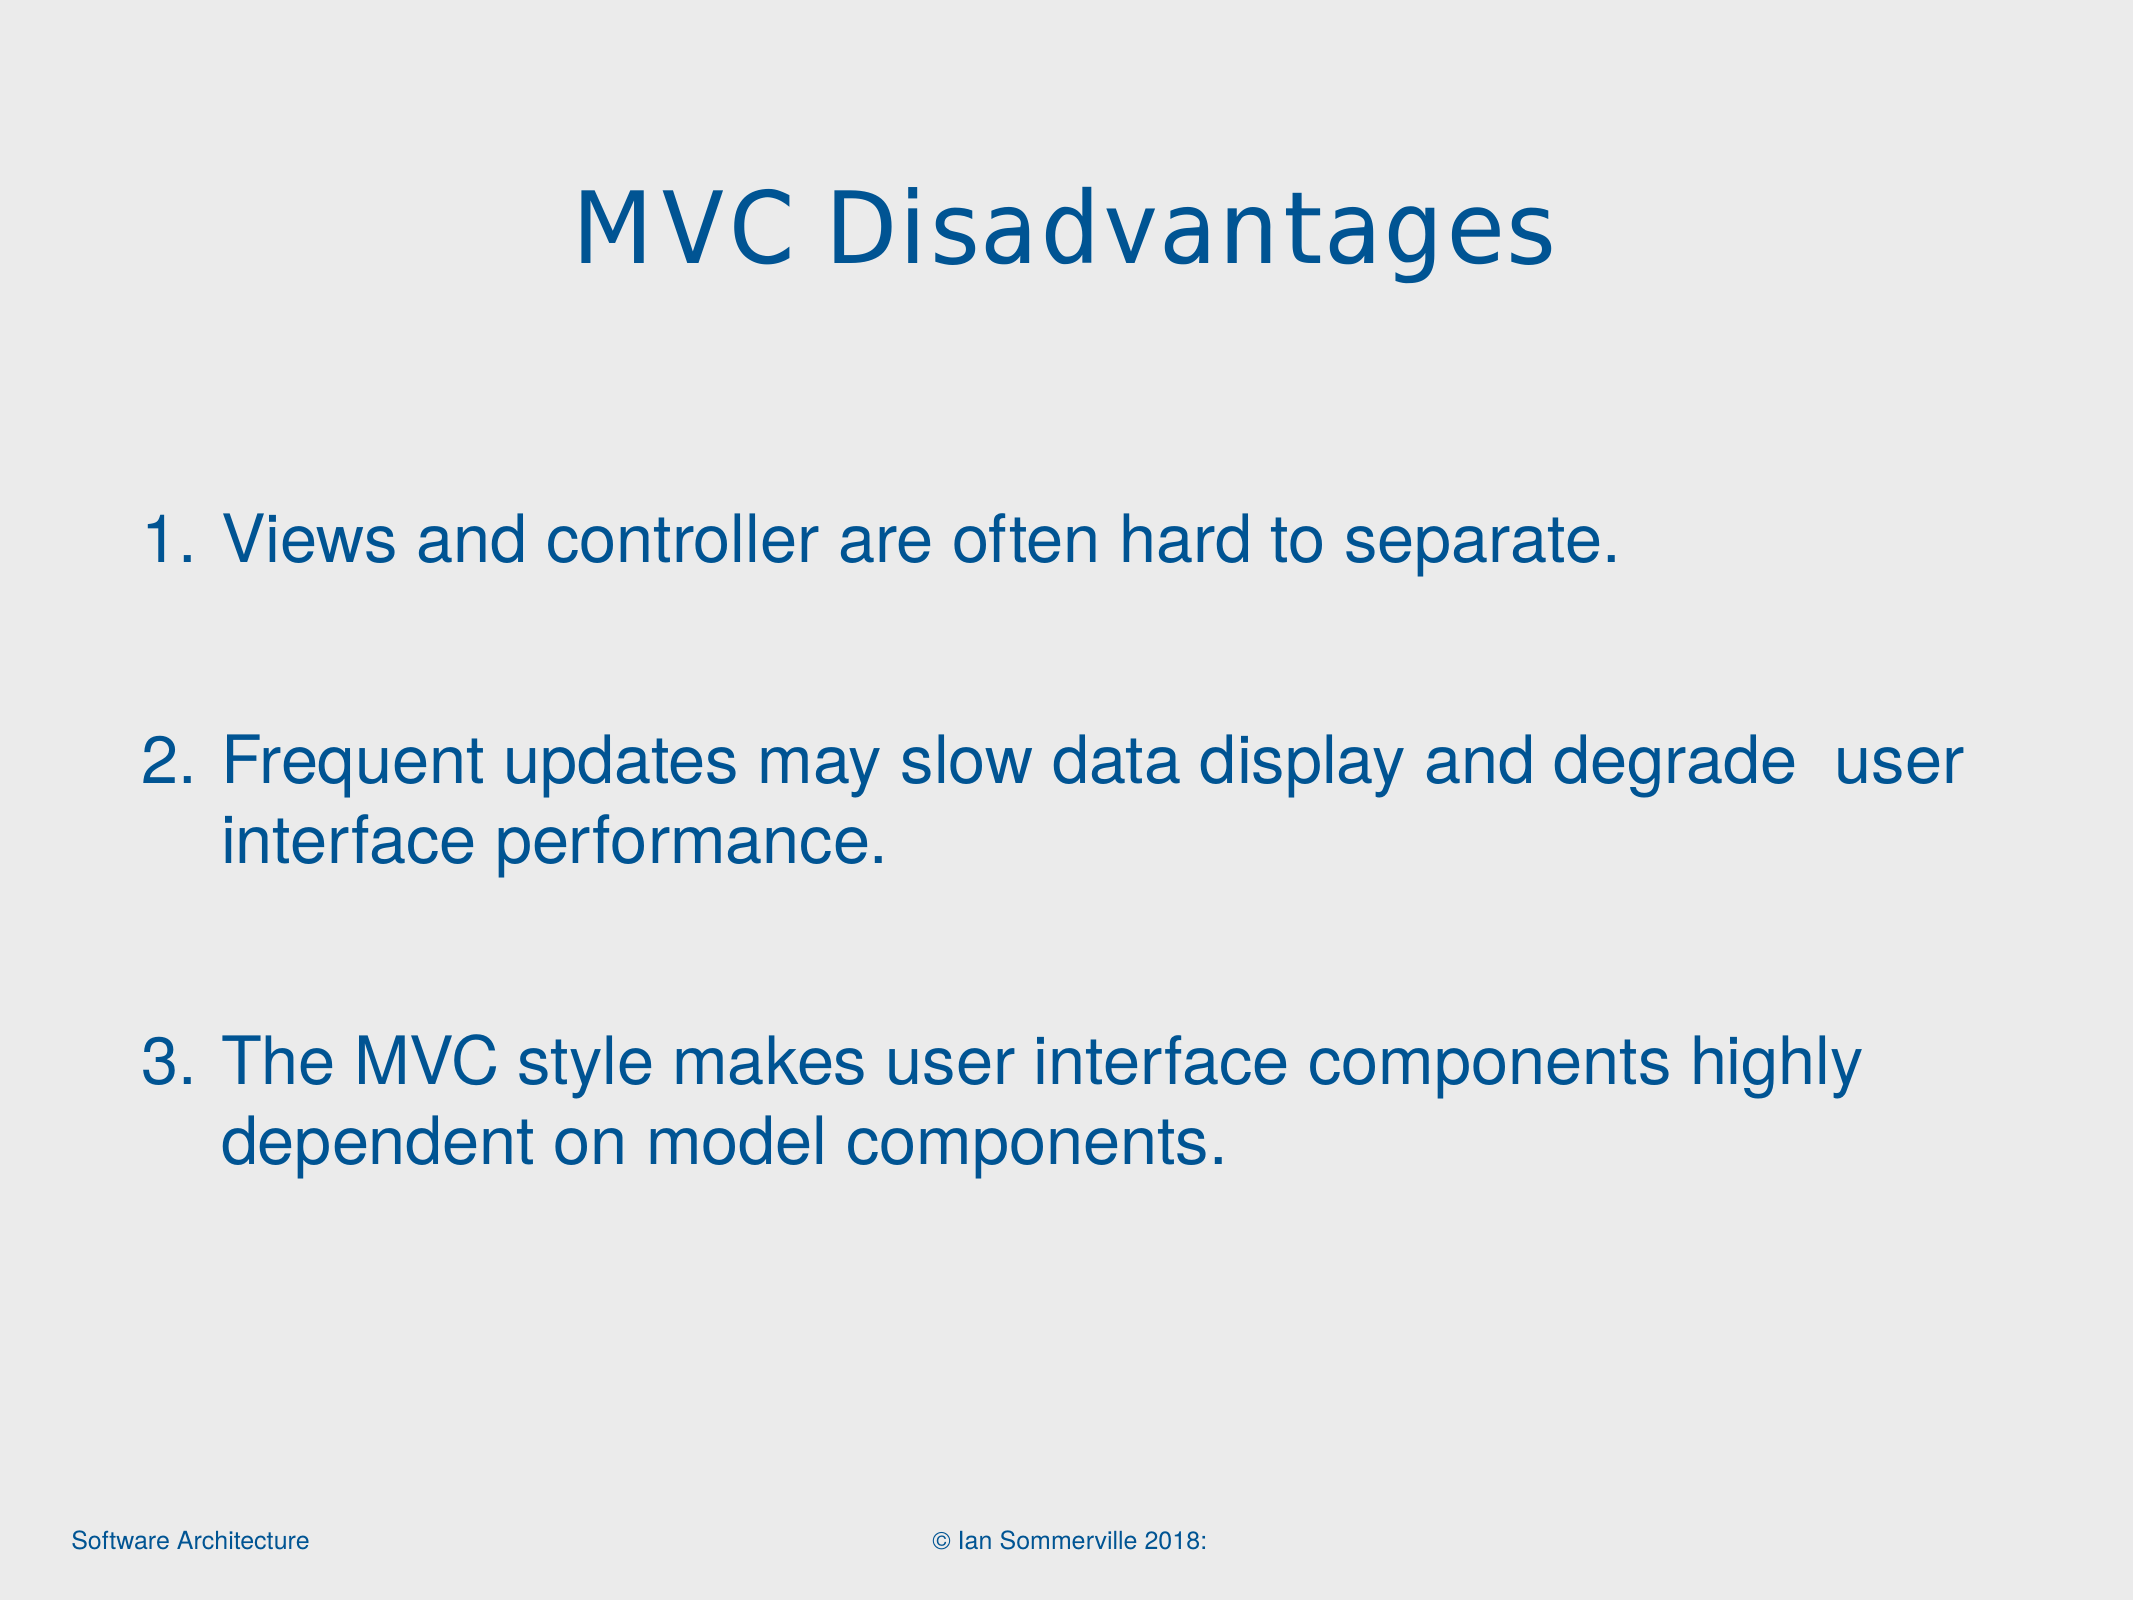

# MVC Disadvantages
Views and controller are often hard to separate.

Frequent updates may slow data display and degrade  user interface performance.

The MVC style makes user interface components highly  dependent on model components.